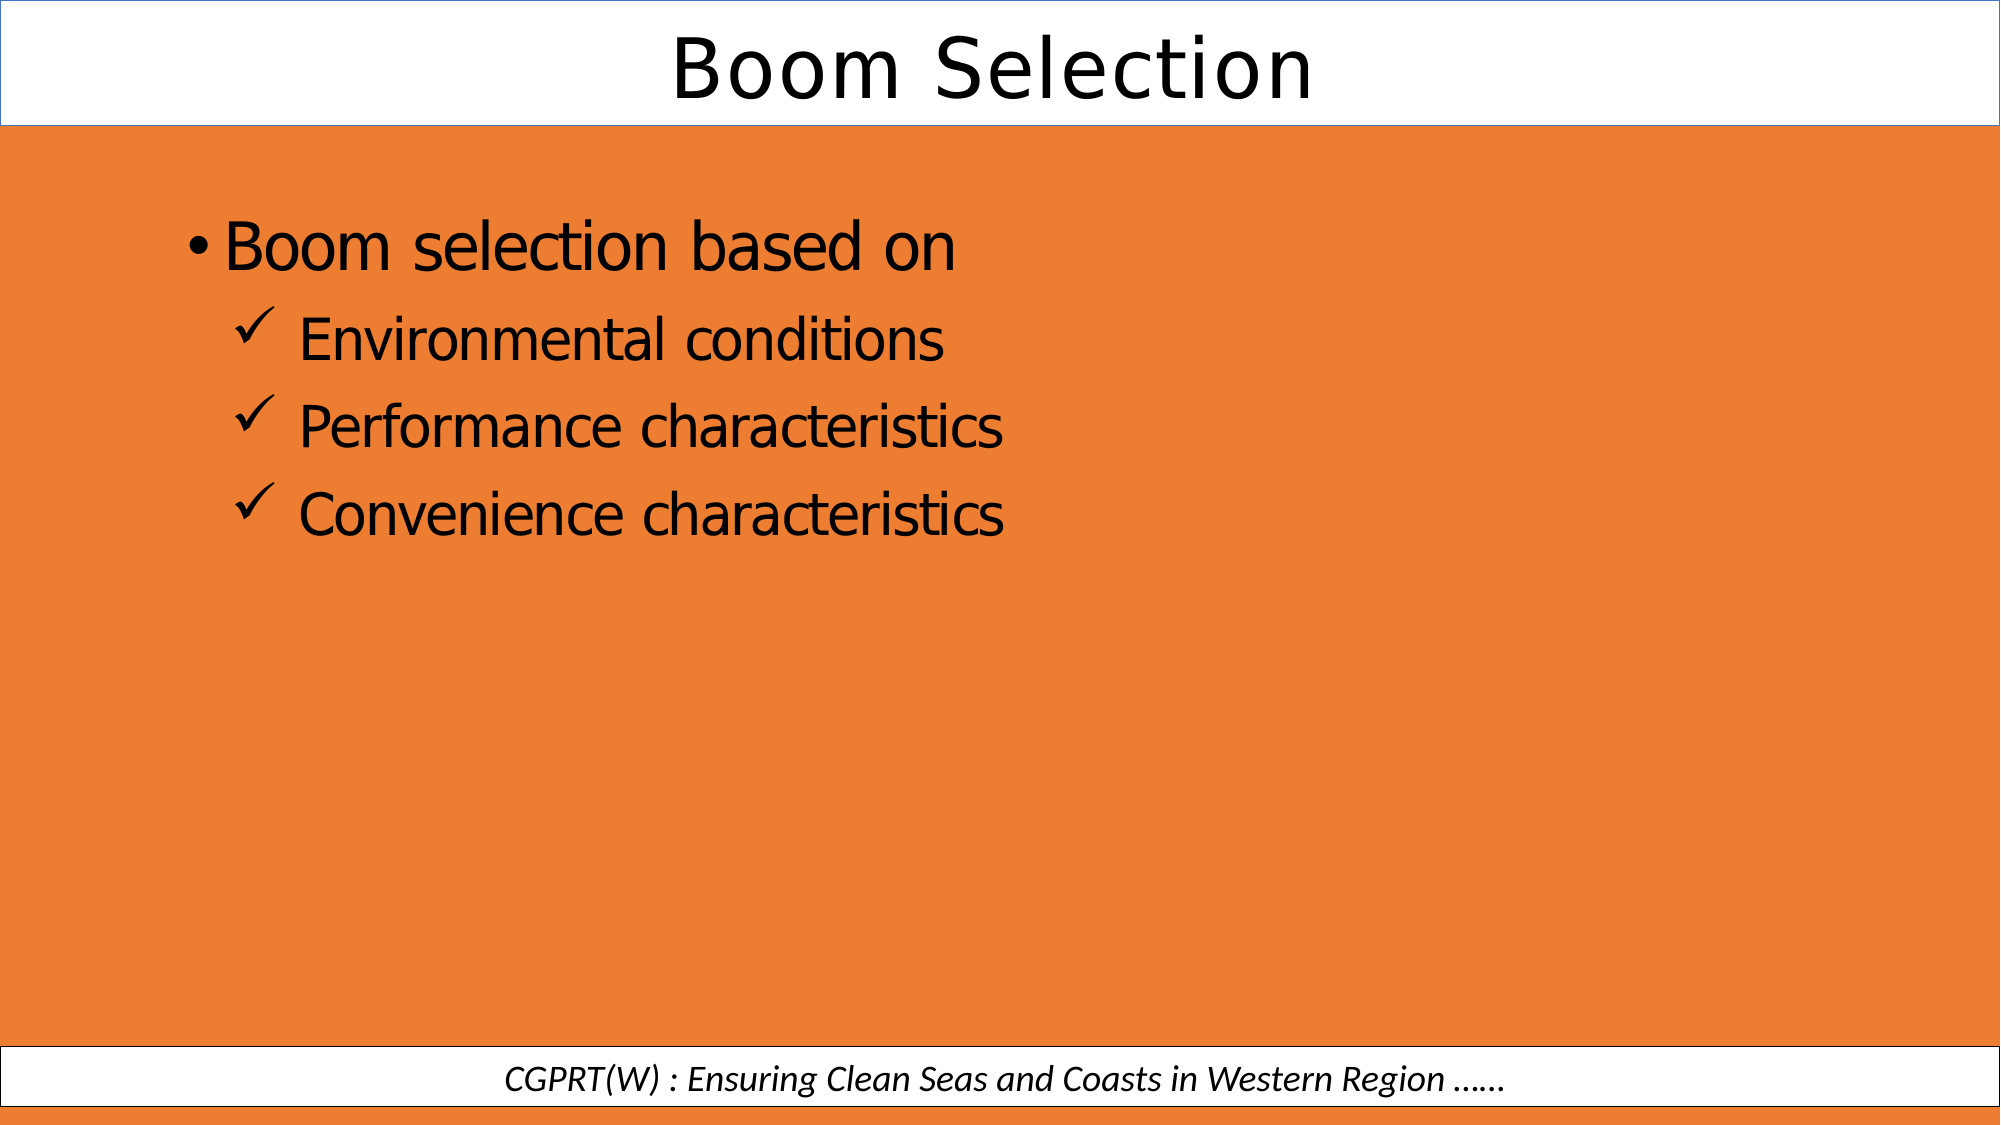

Boom Selection
Boom selection based on
Environmental conditions
Performance characteristics
Convenience characteristics
 CGPRT(W) : Ensuring Clean Seas and Coasts in Western Region ……